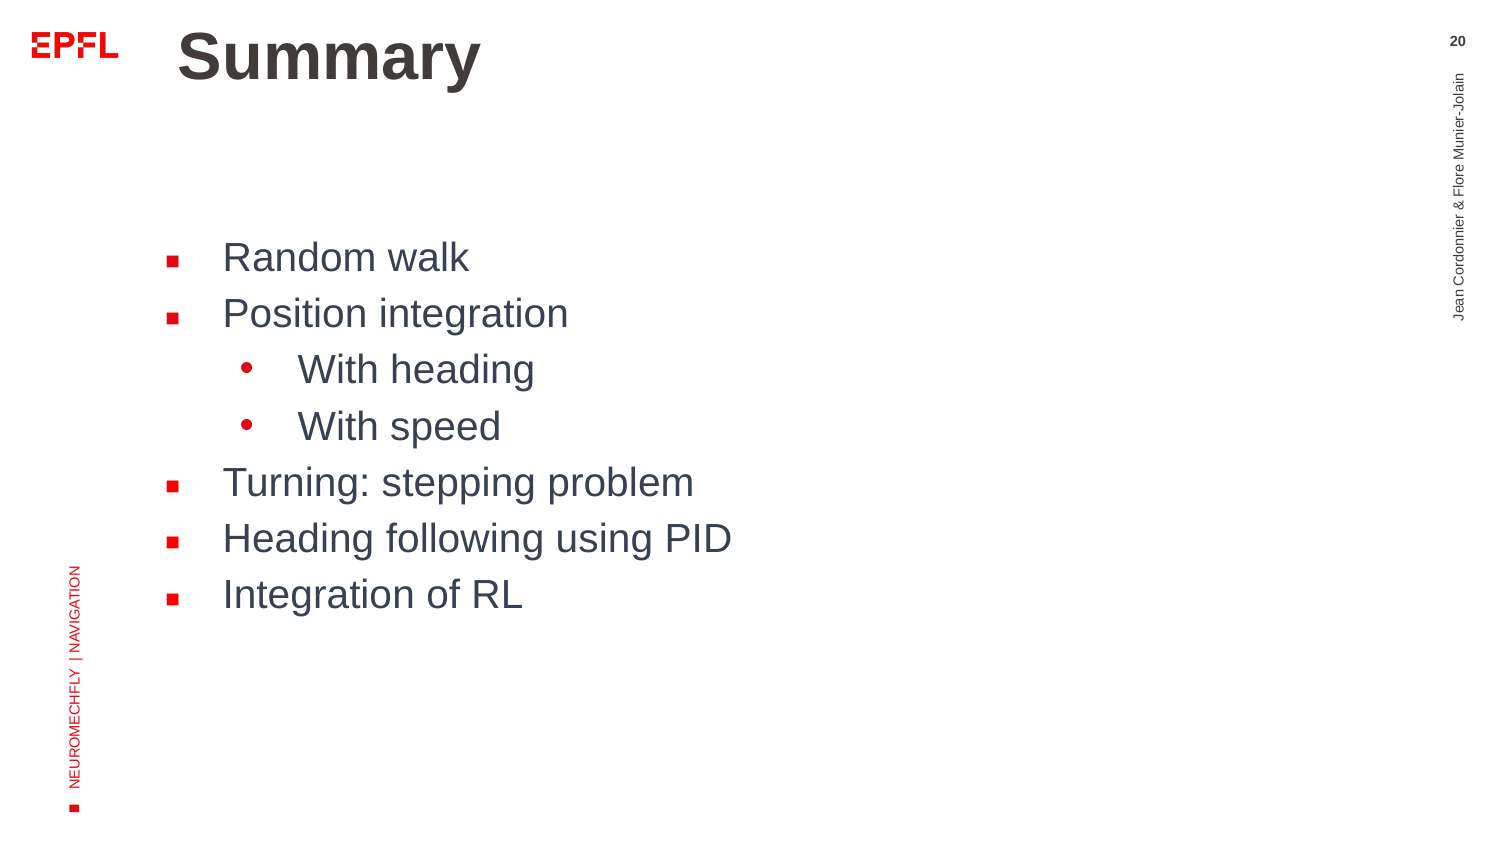

# Summary
20
Random walk
Position integration
With heading
With speed
Turning: stepping problem
Heading following using PID
Integration of RL

Jean Cordonnier & Flore Munier-Jolain
NEUROMECHFLY  | NAVIGATION